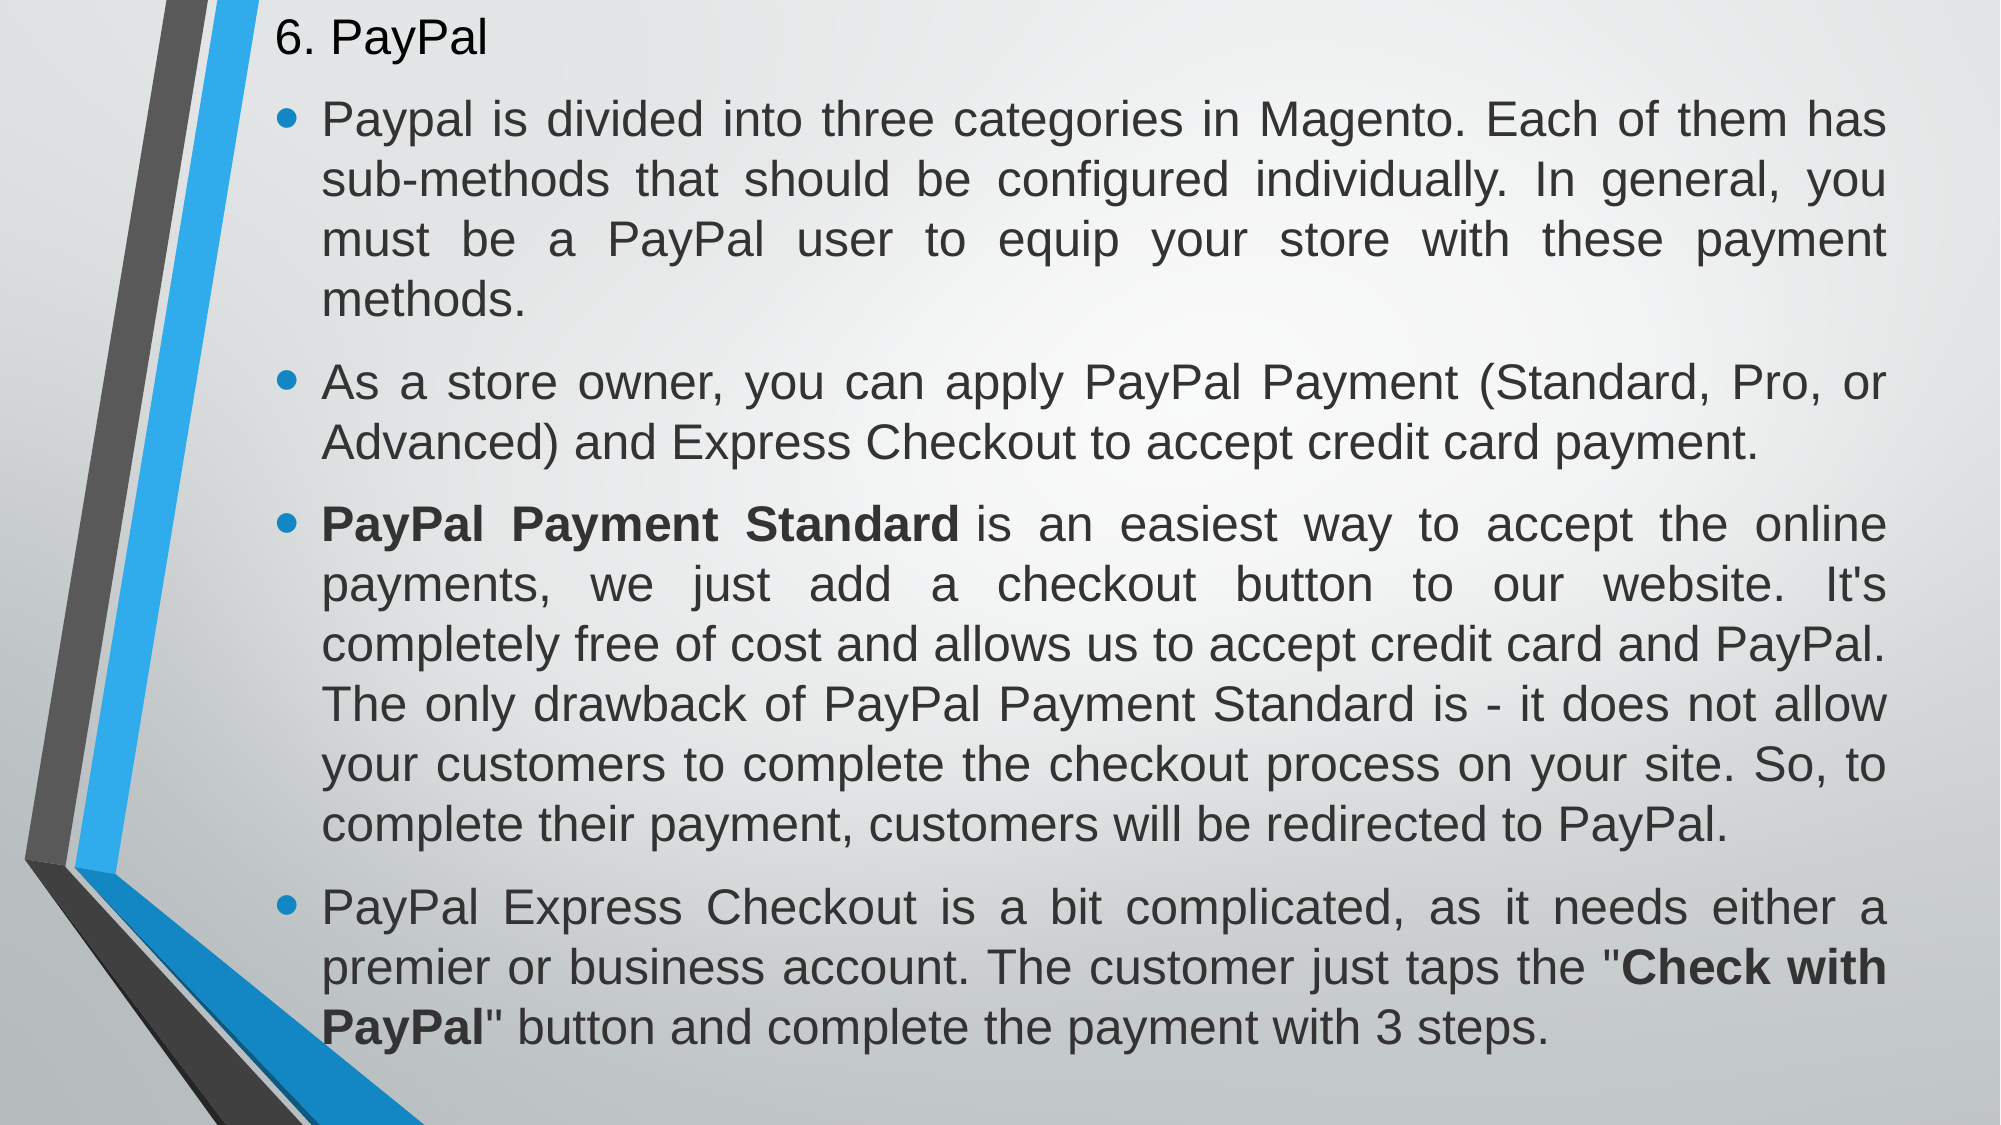

6. PayPal
Paypal is divided into three categories in Magento. Each of them has sub-methods that should be configured individually. In general, you must be a PayPal user to equip your store with these payment methods.
As a store owner, you can apply PayPal Payment (Standard, Pro, or Advanced) and Express Checkout to accept credit card payment.
PayPal Payment Standard is an easiest way to accept the online payments, we just add a checkout button to our website. It's completely free of cost and allows us to accept credit card and PayPal. The only drawback of PayPal Payment Standard is - it does not allow your customers to complete the checkout process on your site. So, to complete their payment, customers will be redirected to PayPal.
PayPal Express Checkout is a bit complicated, as it needs either a premier or business account. The customer just taps the "Check with PayPal" button and complete the payment with 3 steps.